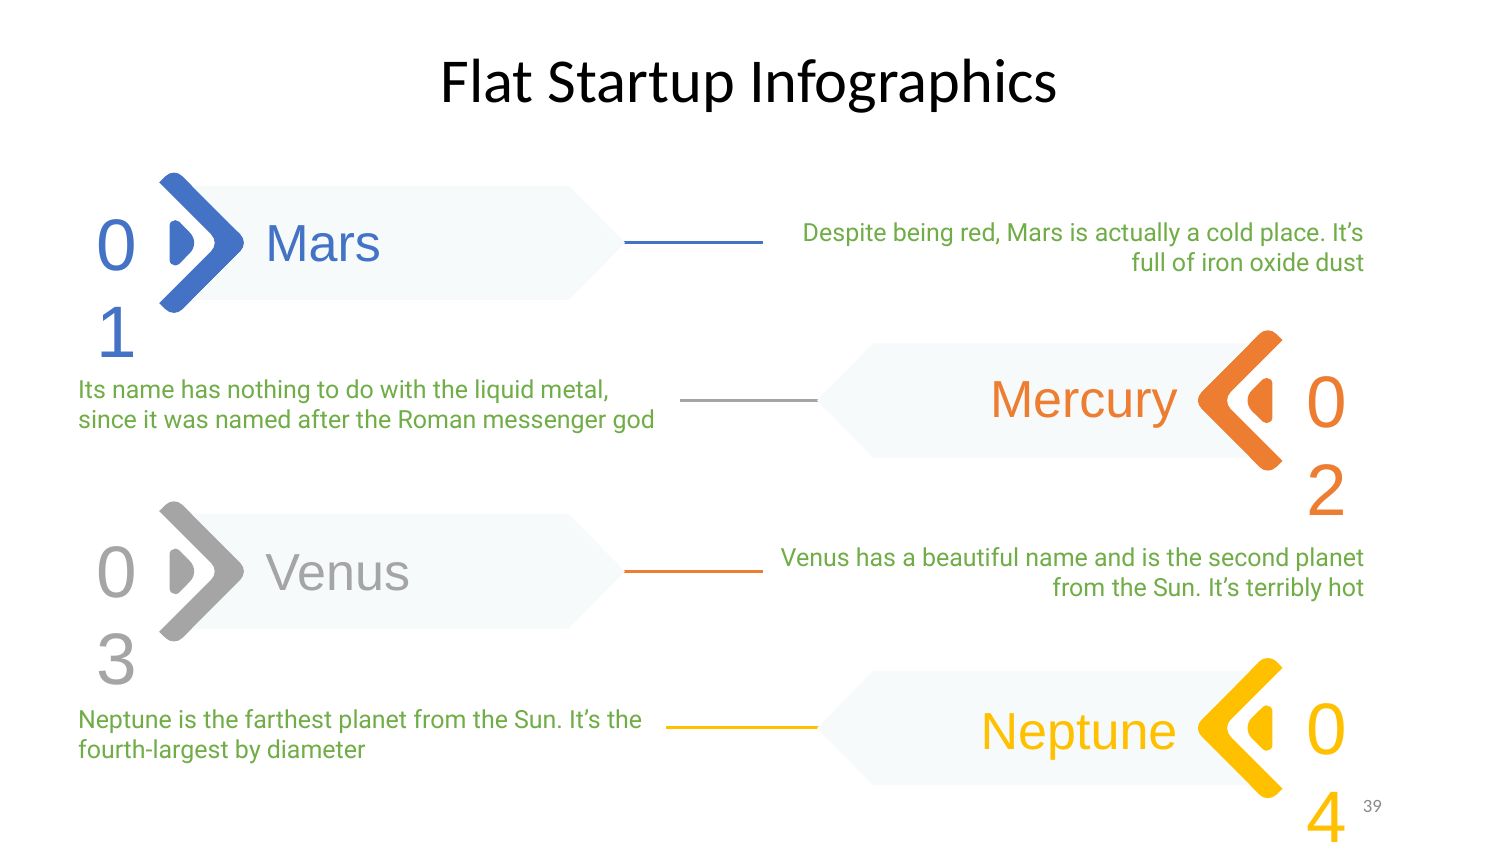

# Flat Startup Infographics

01
Mars
Despite being red, Mars is actually a cold place. It’s full of iron oxide dust

Mercury

02
Its name has nothing to do with the liquid metal, since it was named after the Roman messenger god

03
Venus
Venus has a beautiful name and is the second planet from the Sun. It’s terribly hot

04
Neptune
Neptune is the farthest planet from the Sun. It’s the fourth-largest by diameter
39